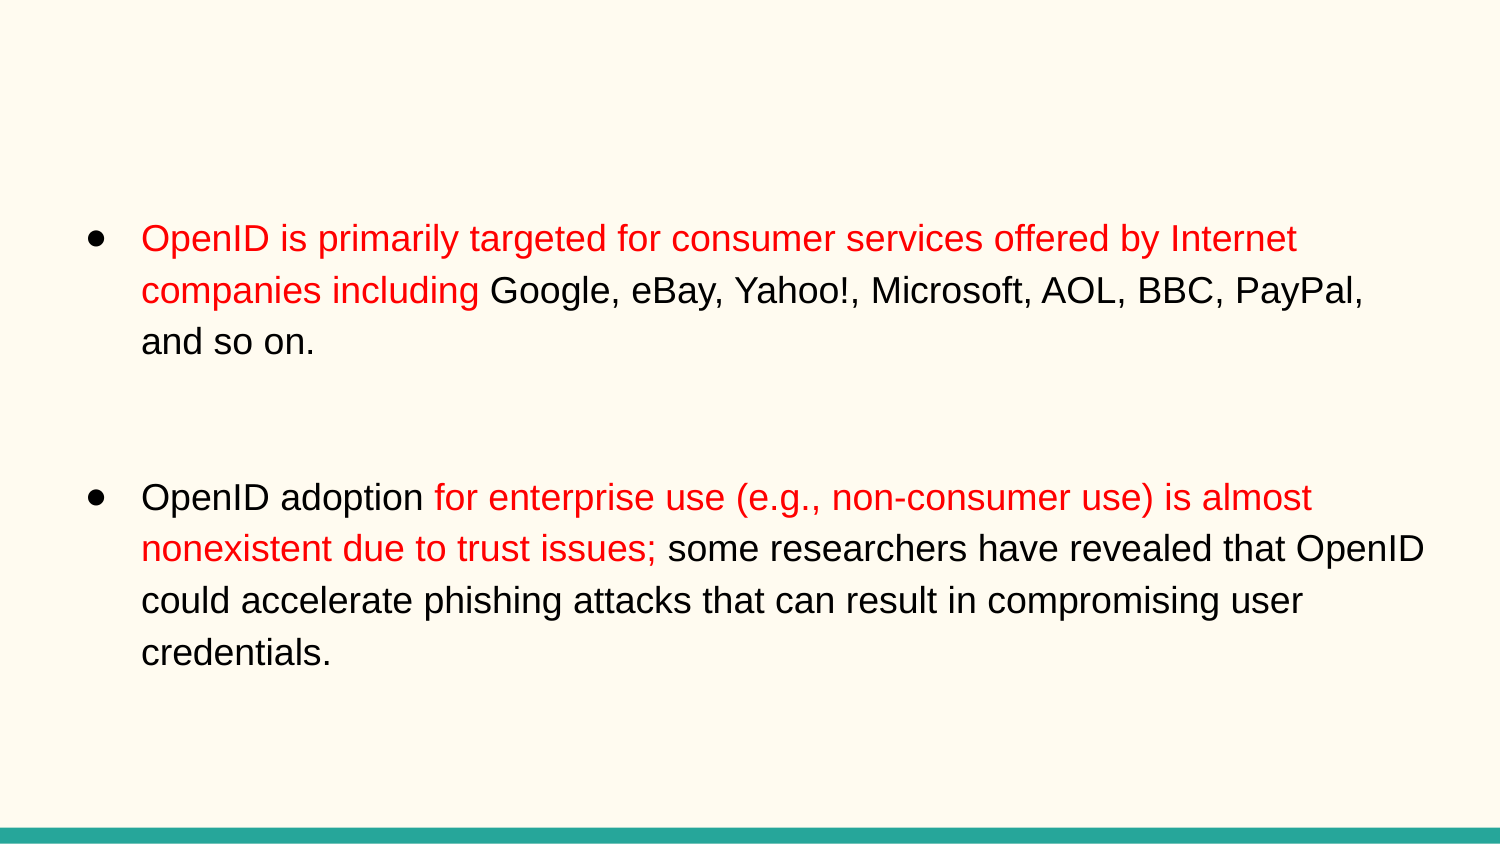

#
OpenID is primarily targeted for consumer services offered by Internet companies including Google, eBay, Yahoo!, Microsoft, AOL, BBC, PayPal, and so on.

OpenID adoption for enterprise use (e.g., non-consumer use) is almost nonexistent due to trust issues; some researchers have revealed that OpenID could accelerate phishing attacks that can result in compromising user credentials.